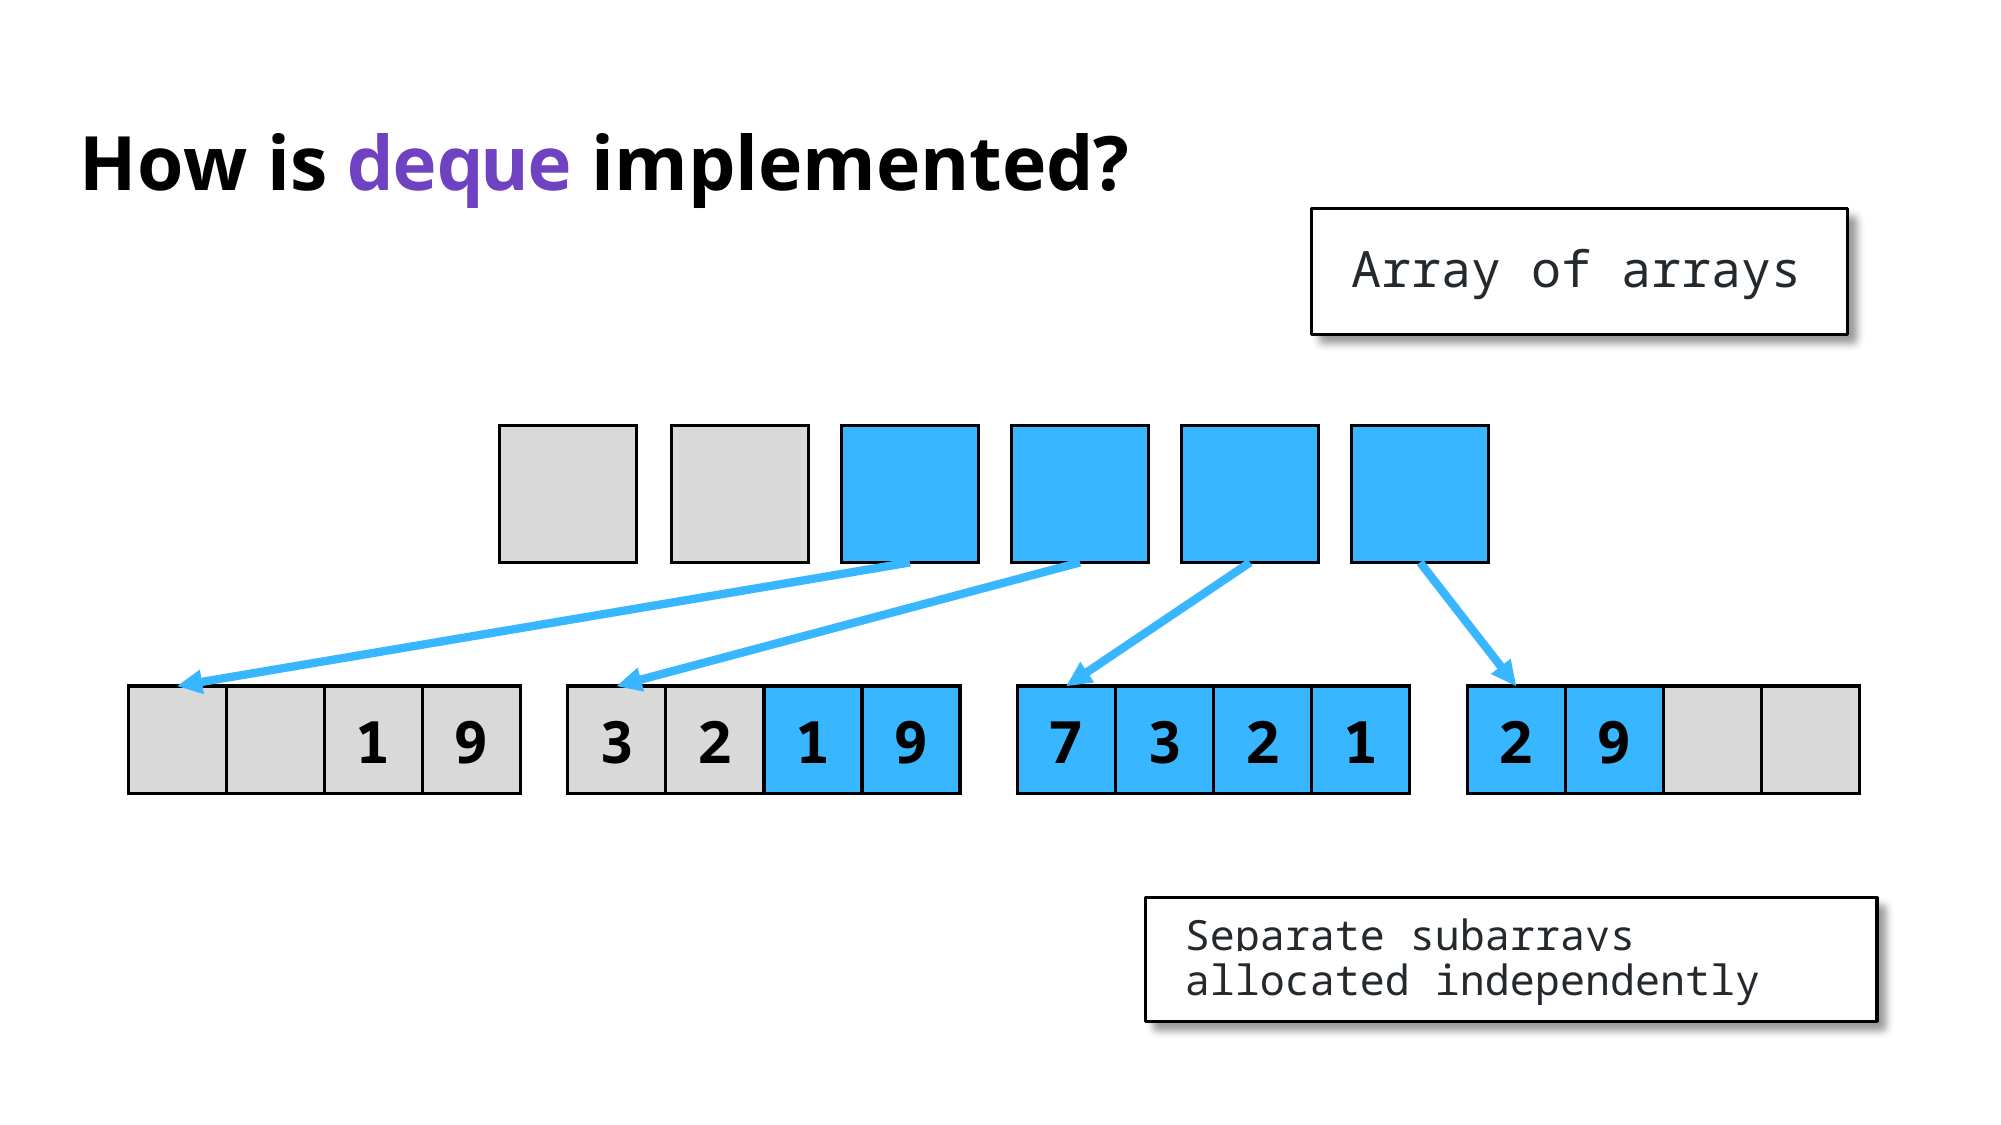

# How is deque implemented?
Array of arrays

1
9
3
2
1
9
7
3
2
1
2
9

Separate subarrays allocated independently